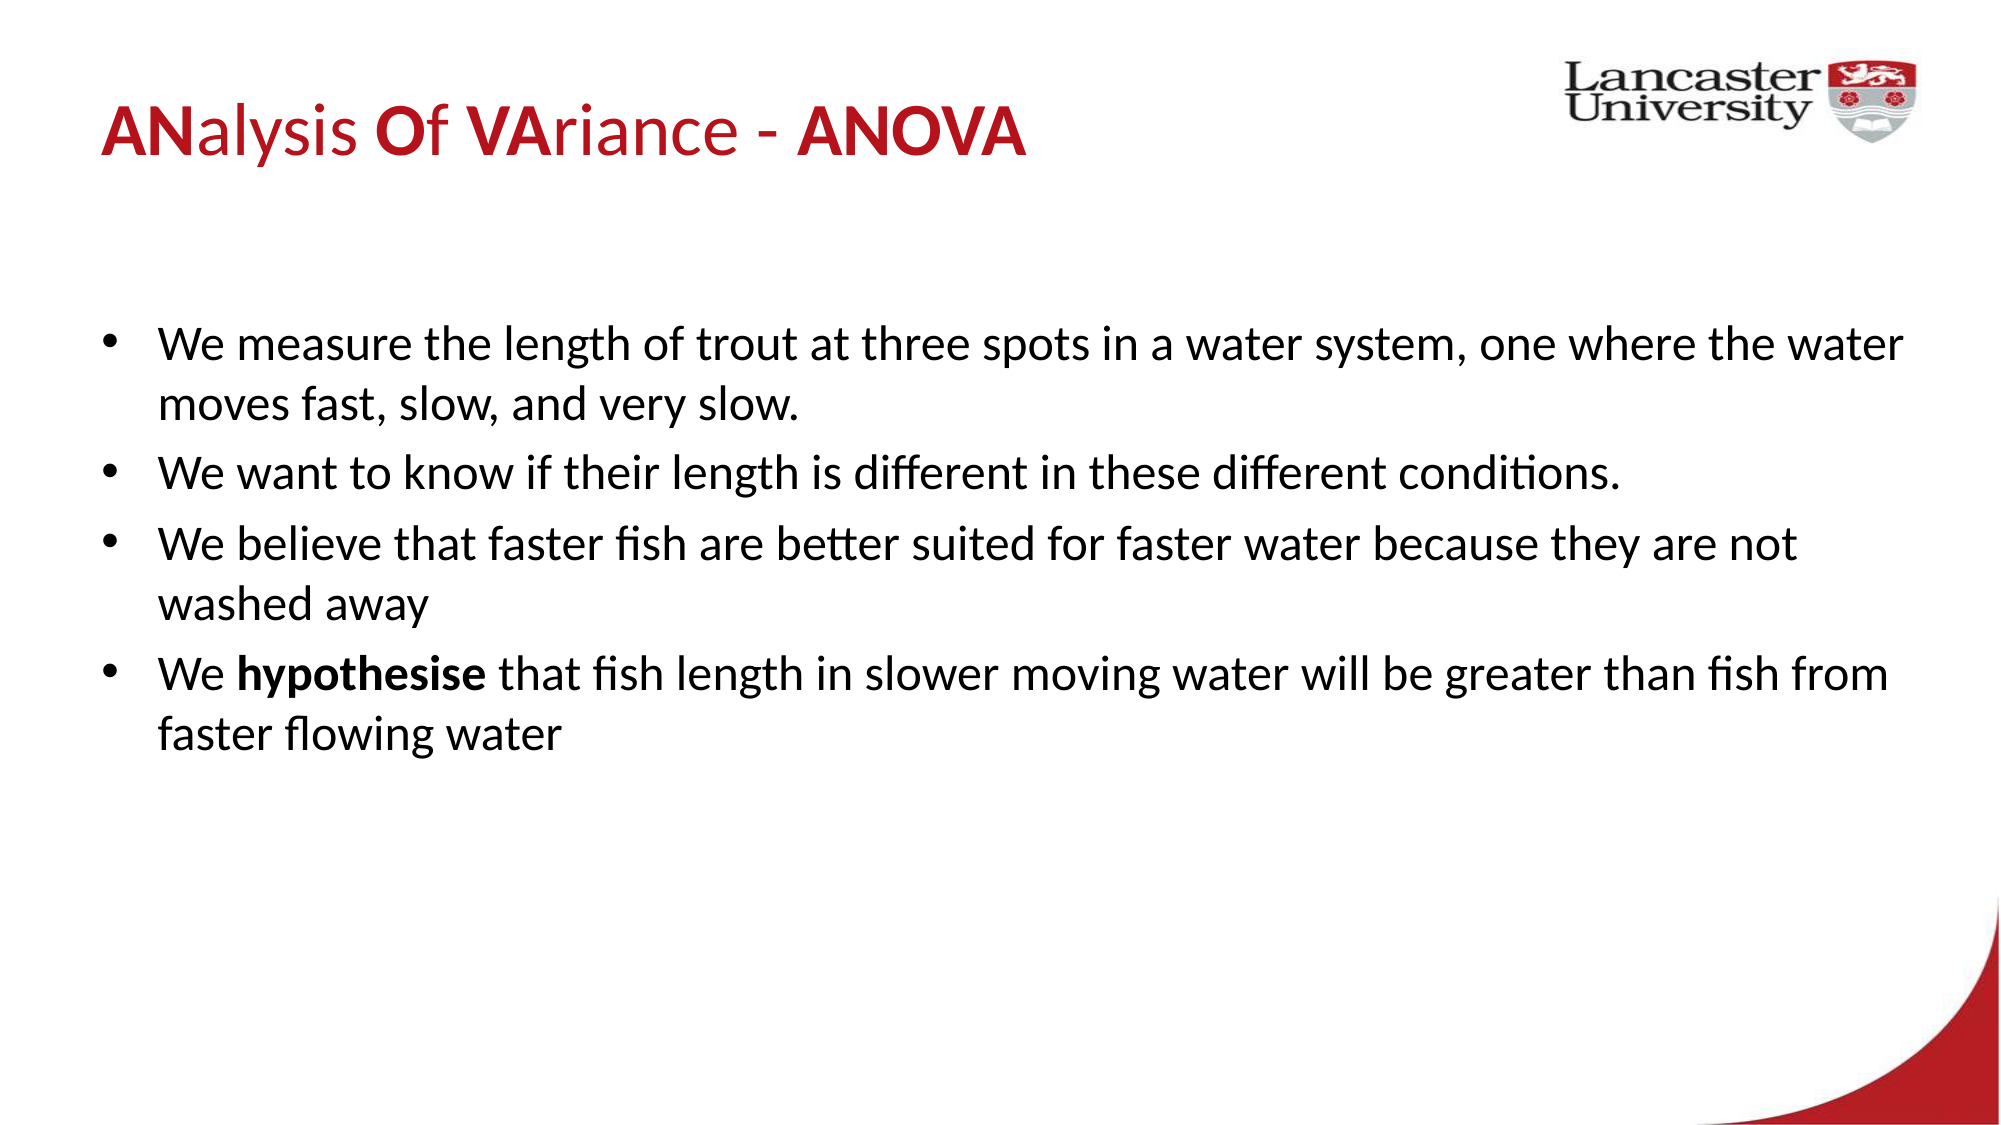

# ANalysis Of VAriance - ANOVA
We measure the length of trout at three spots in a water system, one where the water moves fast, slow, and very slow.
We want to know if their length is different in these different conditions.
We believe that faster fish are better suited for faster water because they are not washed away
We hypothesise that fish length in slower moving water will be greater than fish from faster flowing water